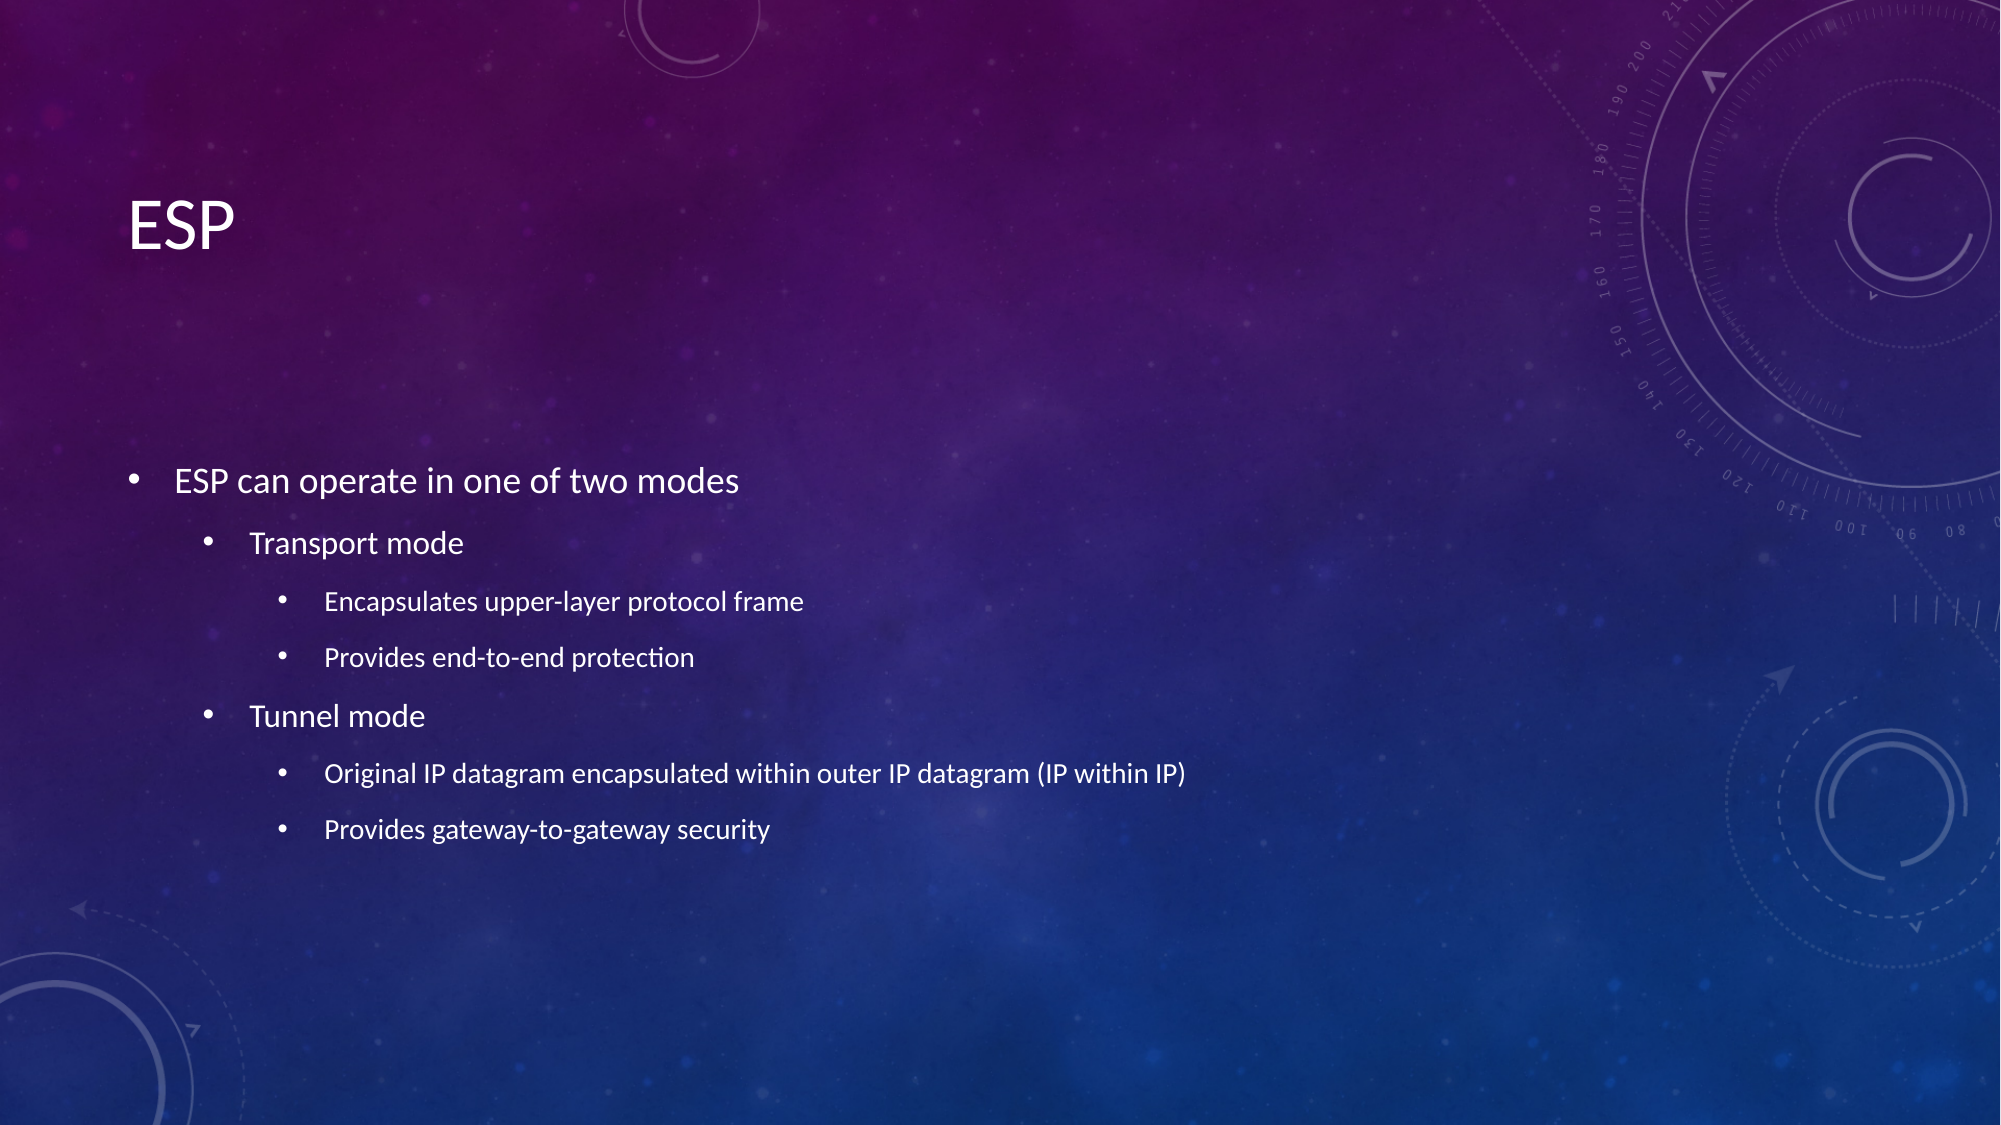

# ESP
ESP can operate in one of two modes
Transport mode
Encapsulates upper-layer protocol frame
Provides end-to-end protection
Tunnel mode
Original IP datagram encapsulated within outer IP datagram (IP within IP)
Provides gateway-to-gateway security